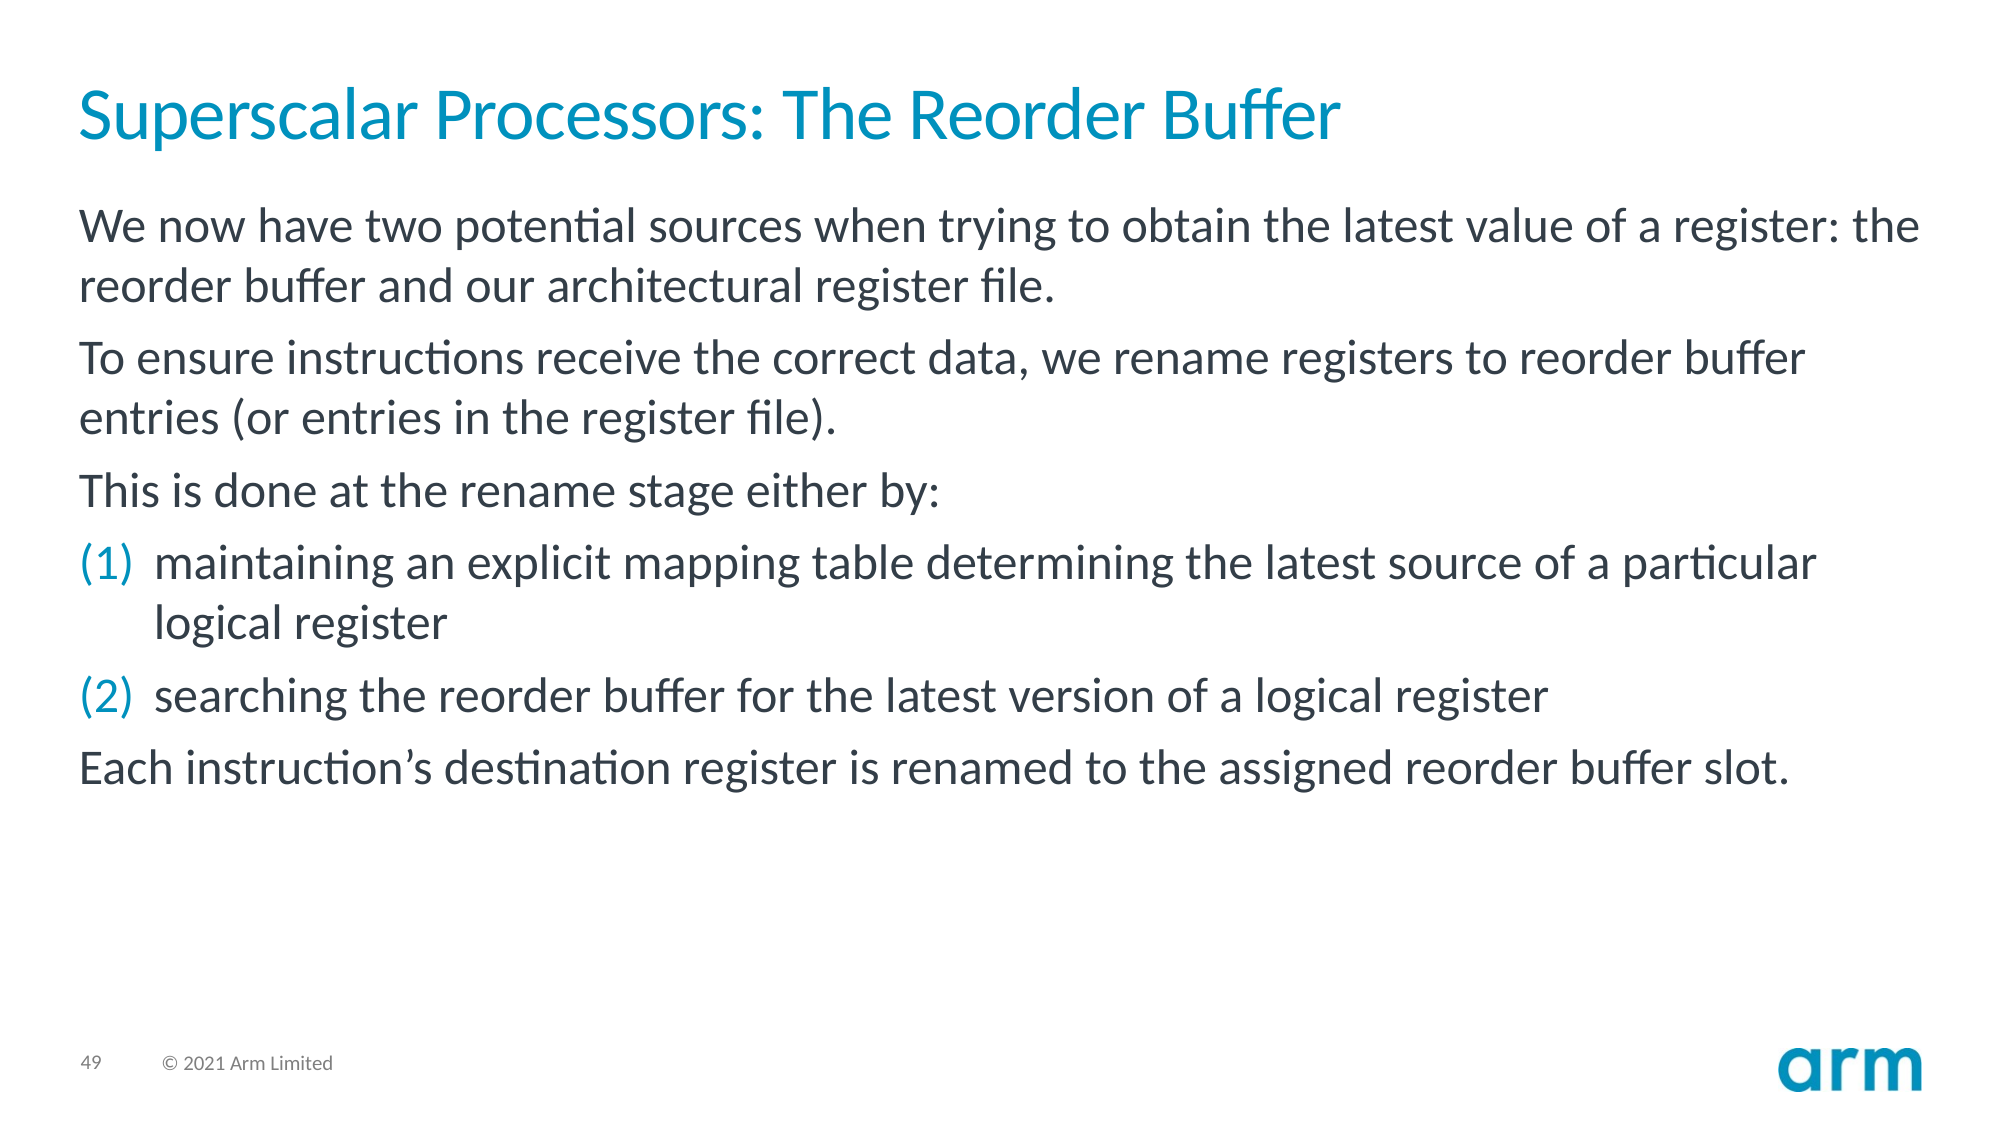

# Superscalar Processors: The Reorder Buffer
We now have two potential sources when trying to obtain the latest value of a register: the reorder buffer and our architectural register file.
To ensure instructions receive the correct data, we rename registers to reorder buffer entries (or entries in the register file).
This is done at the rename stage either by:
maintaining an explicit mapping table determining the latest source of a particular logical register
searching the reorder buffer for the latest version of a logical register
Each instruction’s destination register is renamed to the assigned reorder buffer slot.